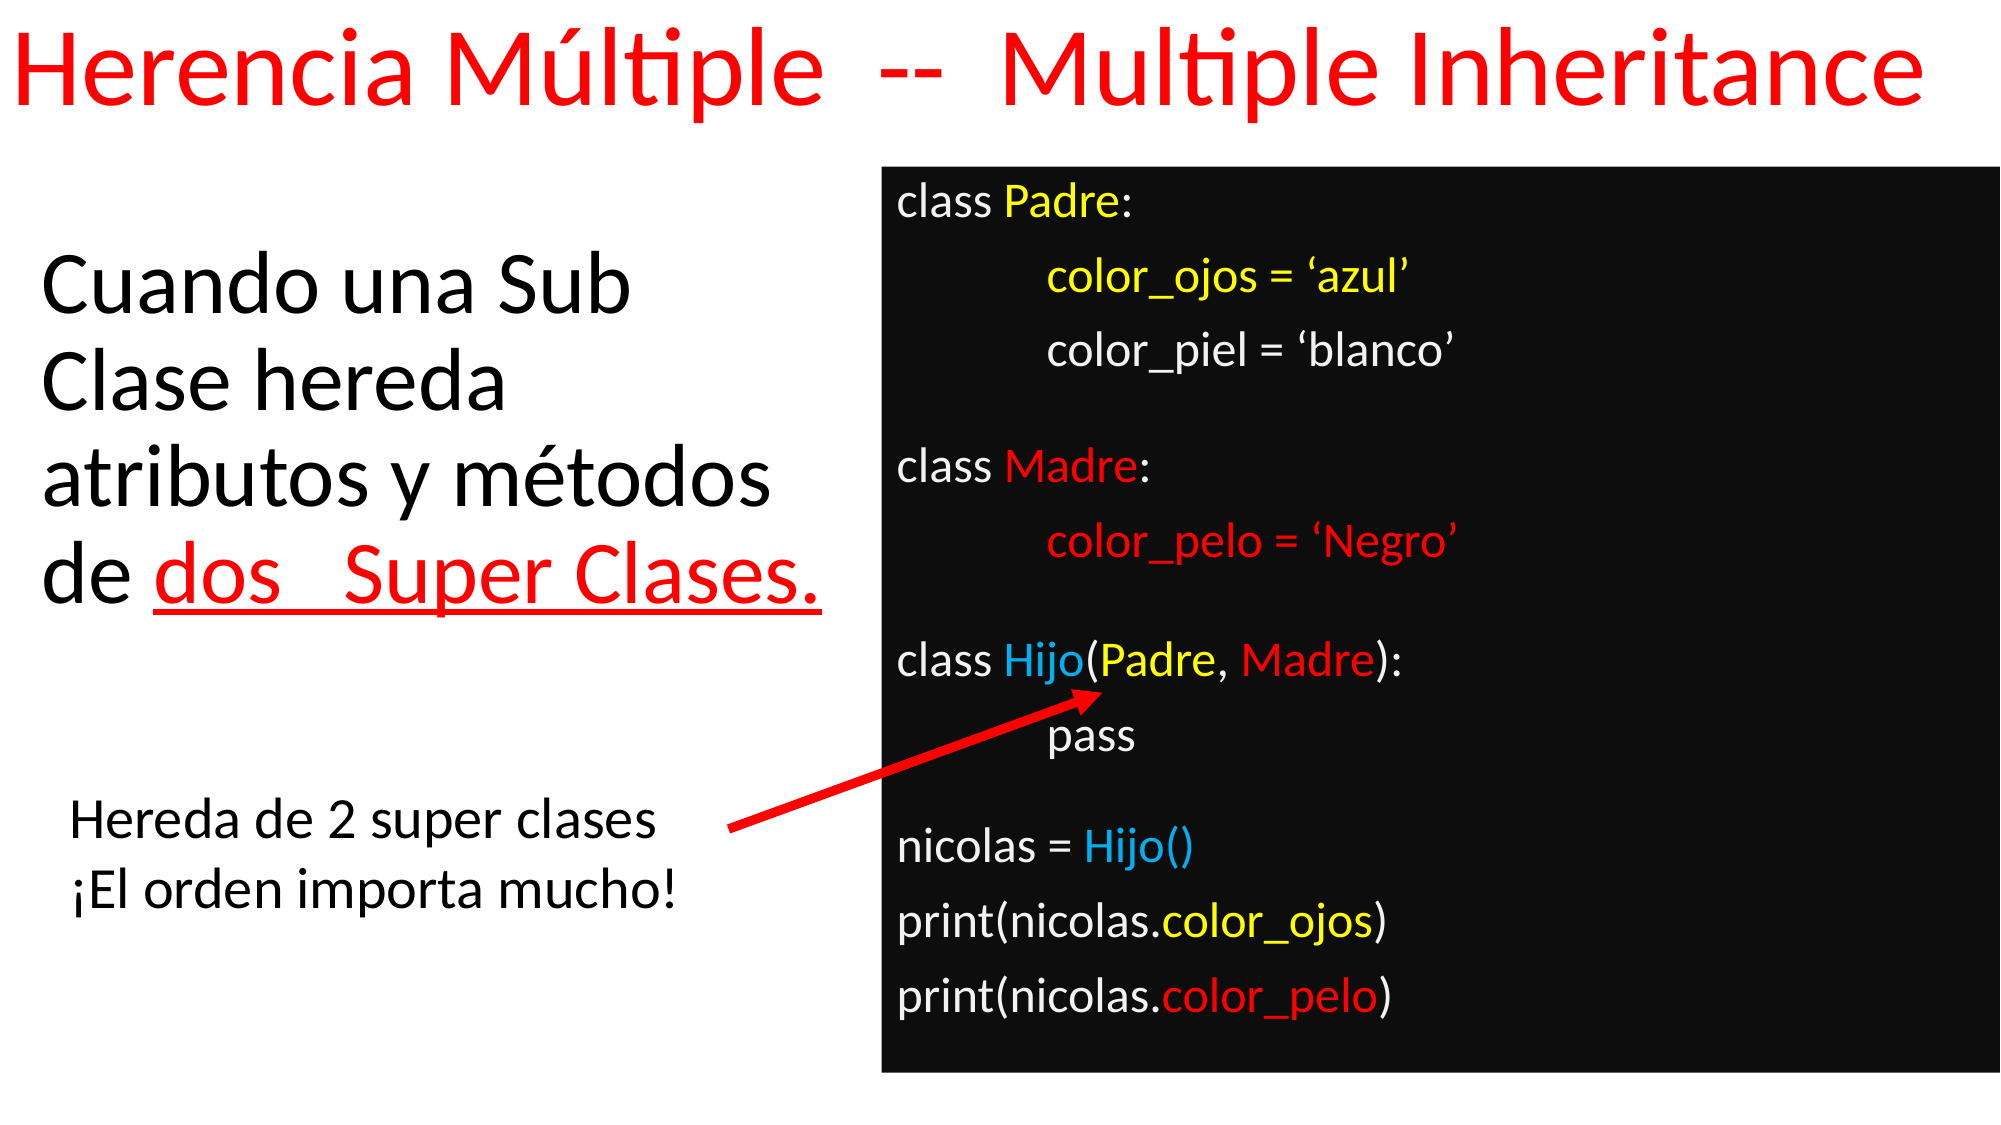

# Herencia Múltiple  --  Multiple Inheritance
class Padre:
	color_ojos = ‘azul’
	color_piel = ‘blanco’

class Madre:
	color_pelo = ‘Negro’

class Hijo(Padre, Madre):
	pass

nicolas = Hijo()
print(nicolas.color_ojos)
print(nicolas.color_pelo)

Cuando una Sub Clase hereda atributos y métodos de dos   Super Clases.

Hereda de 2 super clases
¡El orden importa mucho!